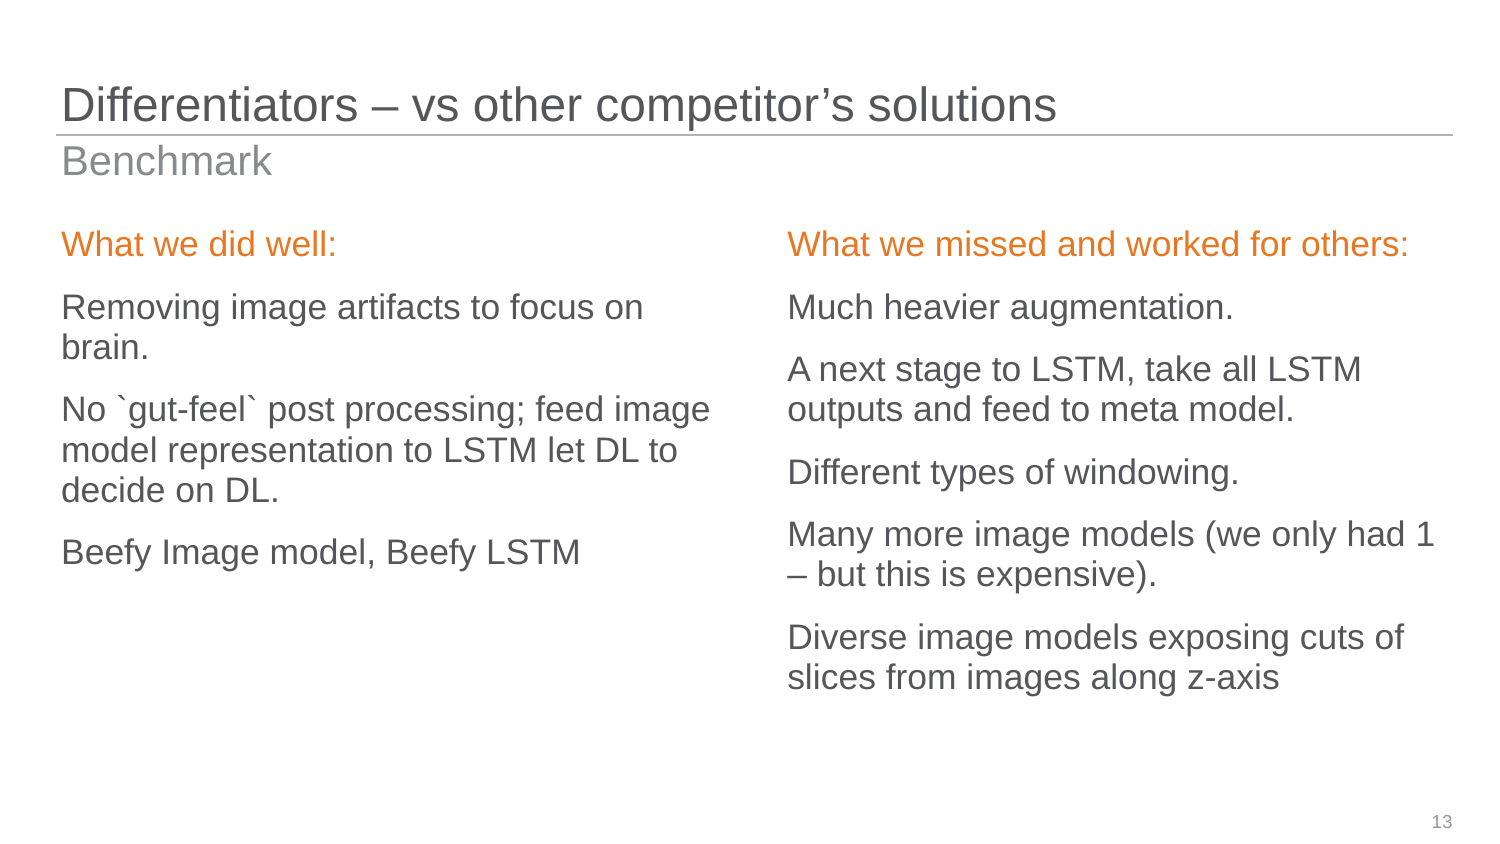

# Differentiators – vs other competitor’s solutions
Benchmark
What we did well:
Removing image artifacts to focus on brain.
No `gut-feel` post processing; feed image model representation to LSTM let DL to decide on DL.
Beefy Image model, Beefy LSTM

What we missed and worked for others:
Much heavier augmentation.
A next stage to LSTM, take all LSTM outputs and feed to meta model.
Different types of windowing.
Many more image models (we only had 1 – but this is expensive).
Diverse image models exposing cuts of slices from images along z-axis
13